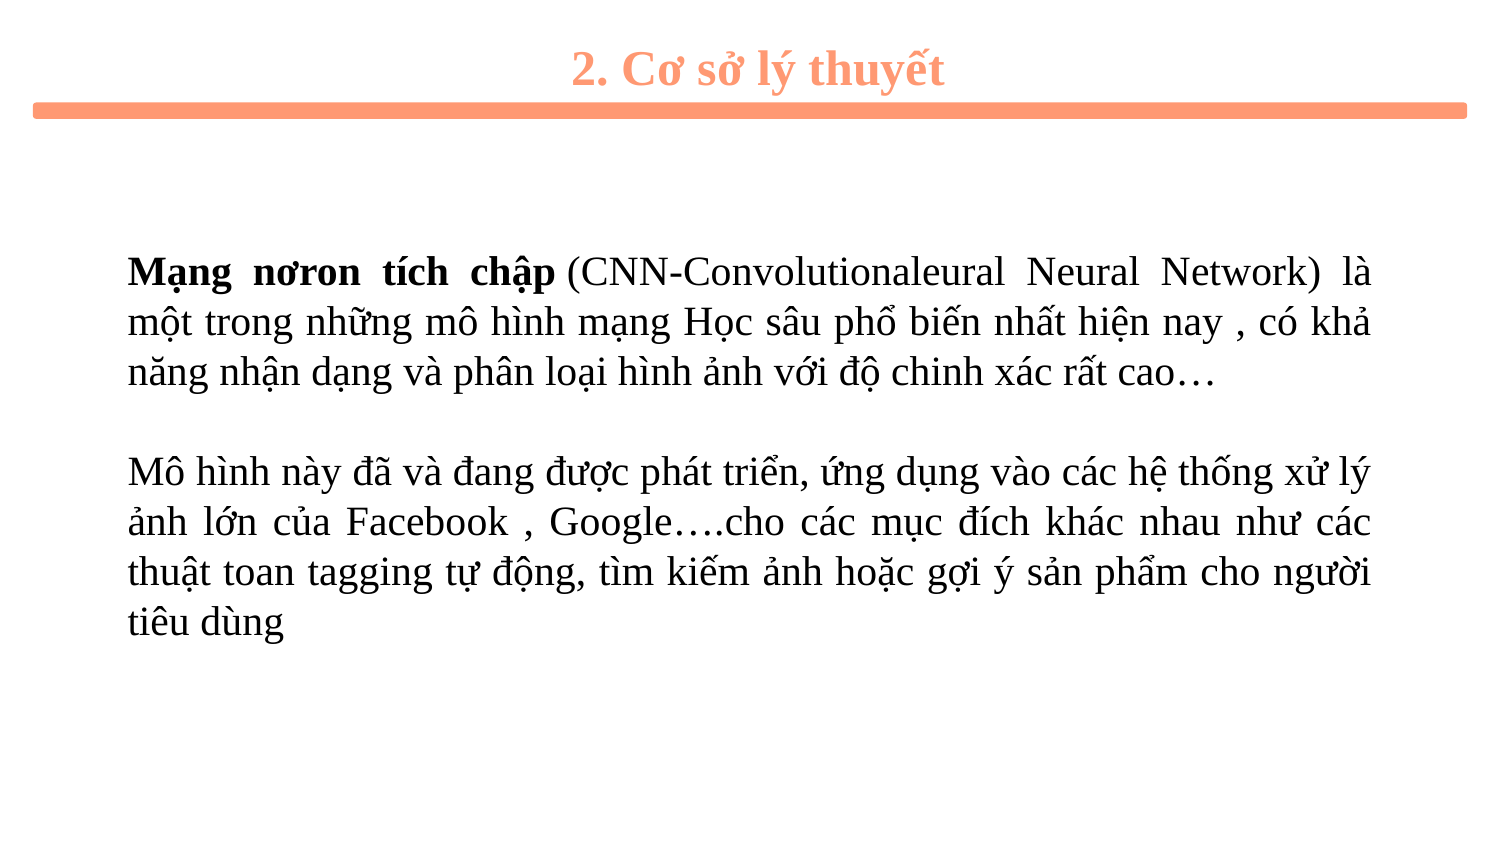

2. Cơ sở lý thuyết

Mạng nơron tích chập (CNN-Convolutionaleural Neural Network) là một trong những mô hình mạng Học sâu phổ biến nhất hiện nay , có khả năng nhận dạng và phân loại hình ảnh với độ chinh xác rất cao…

Mô hình này đã và đang được phát triển, ứng dụng vào các hệ thống xử lý ảnh lớn của Facebook , Google….cho các mục đích khác nhau như các thuật toan tagging tự động, tìm kiếm ảnh hoặc gợi ý sản phẩm cho người tiêu dùng